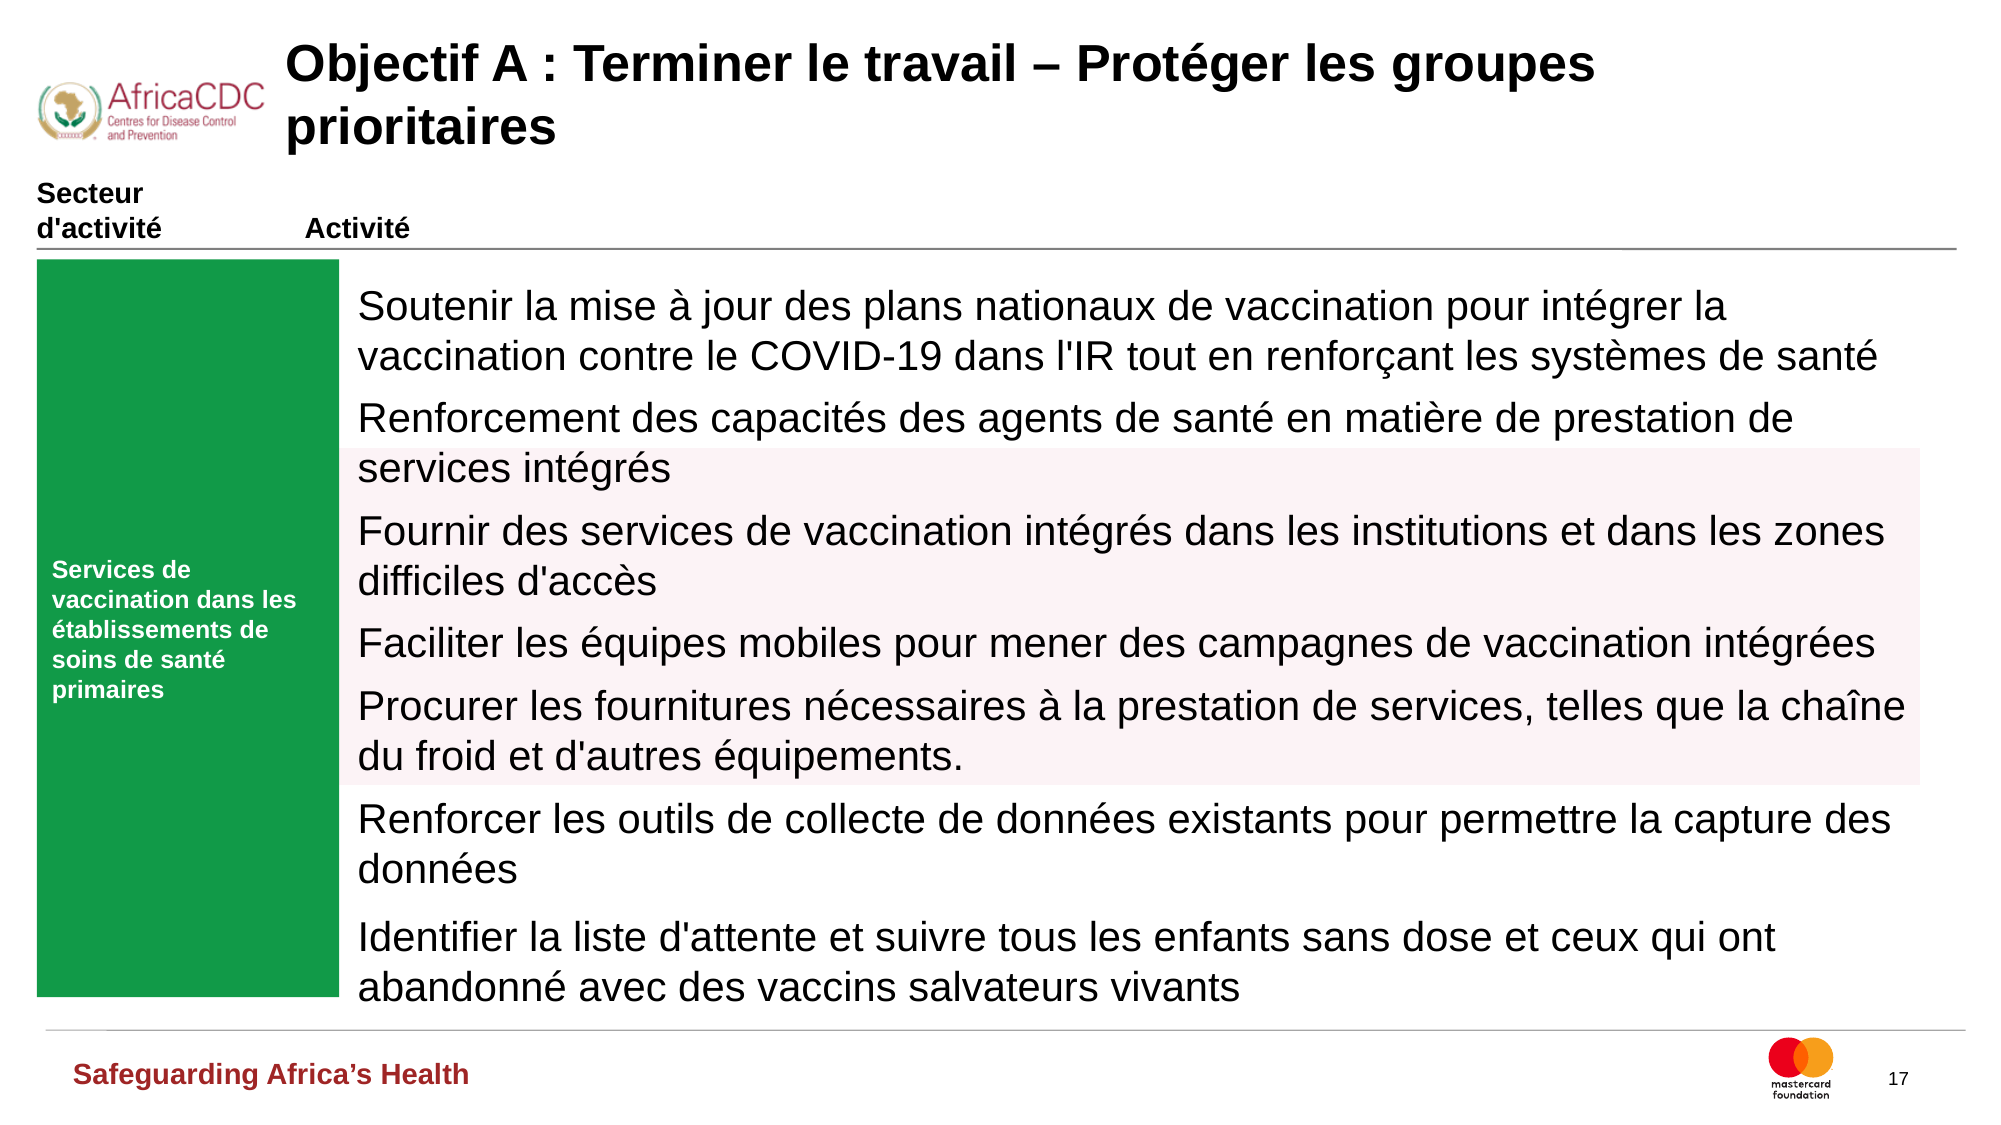

# Objectif A : Terminer le travail – Protéger les groupes prioritaires

Secteur d'activité
Activité
Services de vaccination dans les établissements de soins de santé primaires
Soutenir la mise à jour des plans nationaux de vaccination pour intégrer la vaccination contre le COVID-19 dans l'IR tout en renforçant les systèmes de santé
Renforcement des capacités des agents de santé en matière de prestation de services intégrés
Fournir des services de vaccination intégrés dans les institutions et dans les zones difficiles d'accès
Faciliter les équipes mobiles pour mener des campagnes de vaccination intégrées
Procurer les fournitures nécessaires à la prestation de services, telles que la chaîne du froid et d'autres équipements.
Renforcer les outils de collecte de données existants pour permettre la capture des données
Identifier la liste d'attente et suivre tous les enfants sans dose et ceux qui ont abandonné avec des vaccins salvateurs vivants